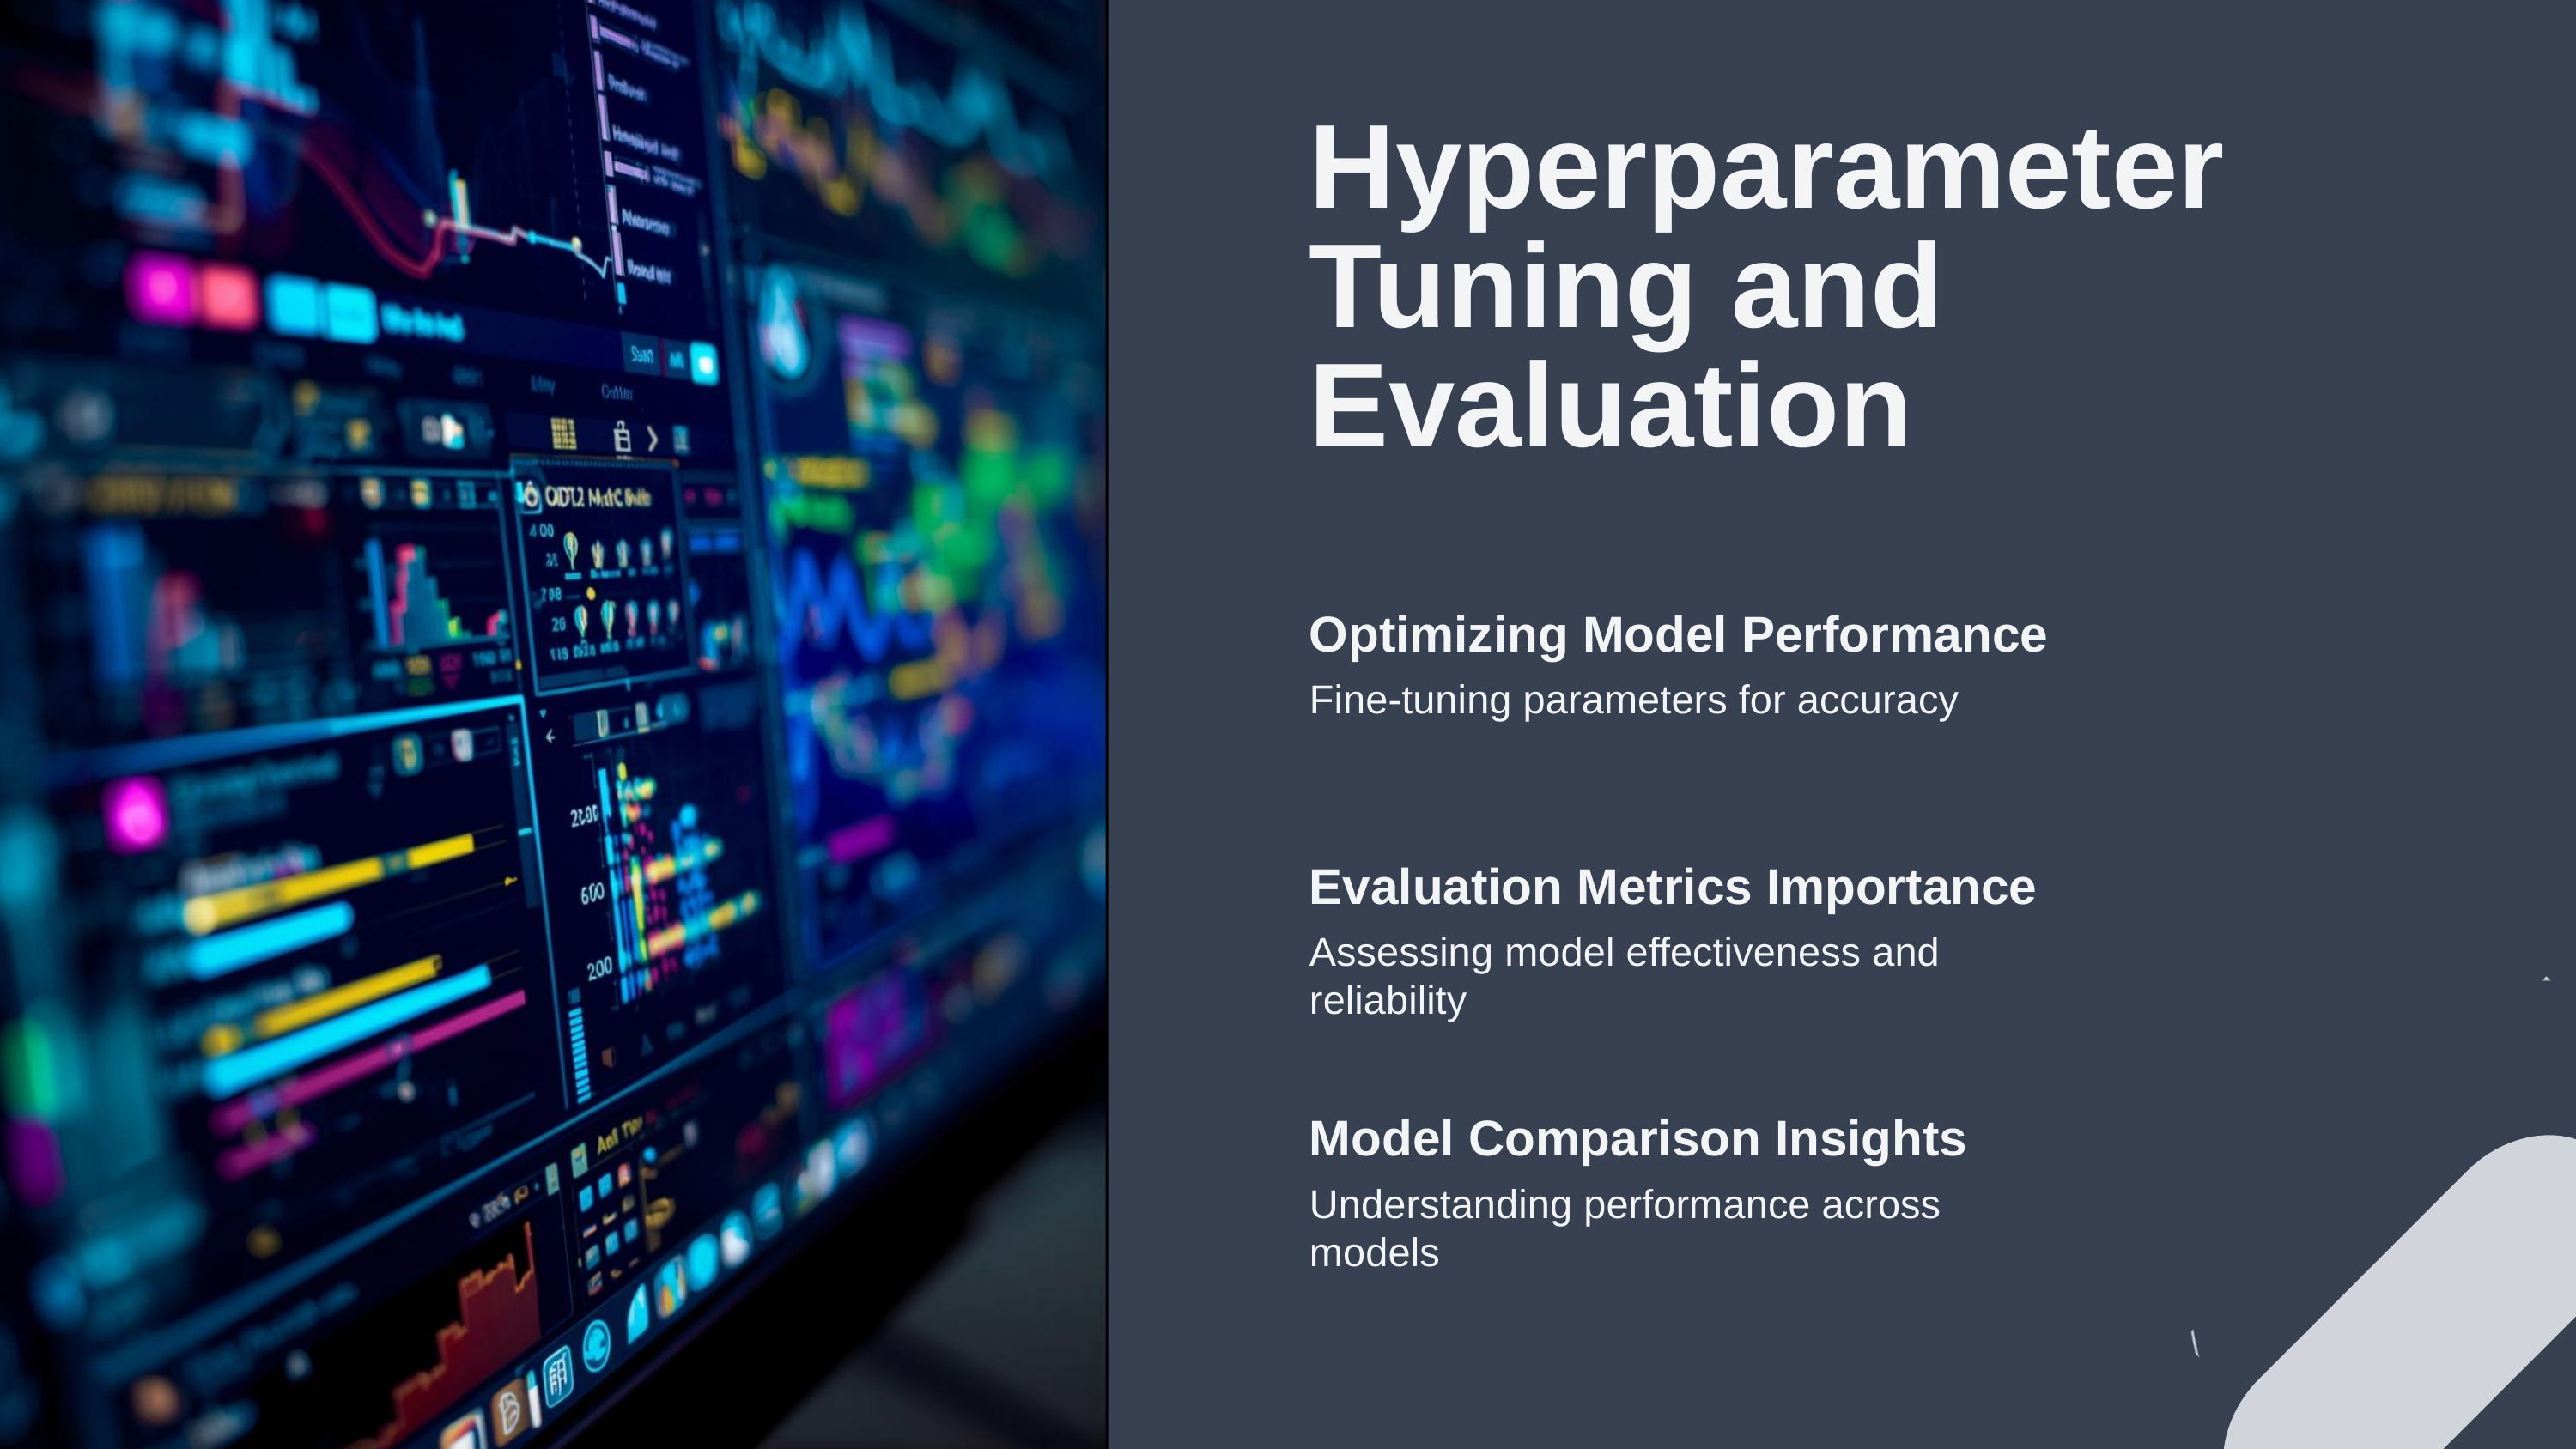

Hyperparameter Tuning and Evaluation
Optimizing Model Performance
Fine-tuning parameters for accuracy
Evaluation Metrics Importance
Assessing model effectiveness and reliability

Model Comparison Insights
Understanding performance across models